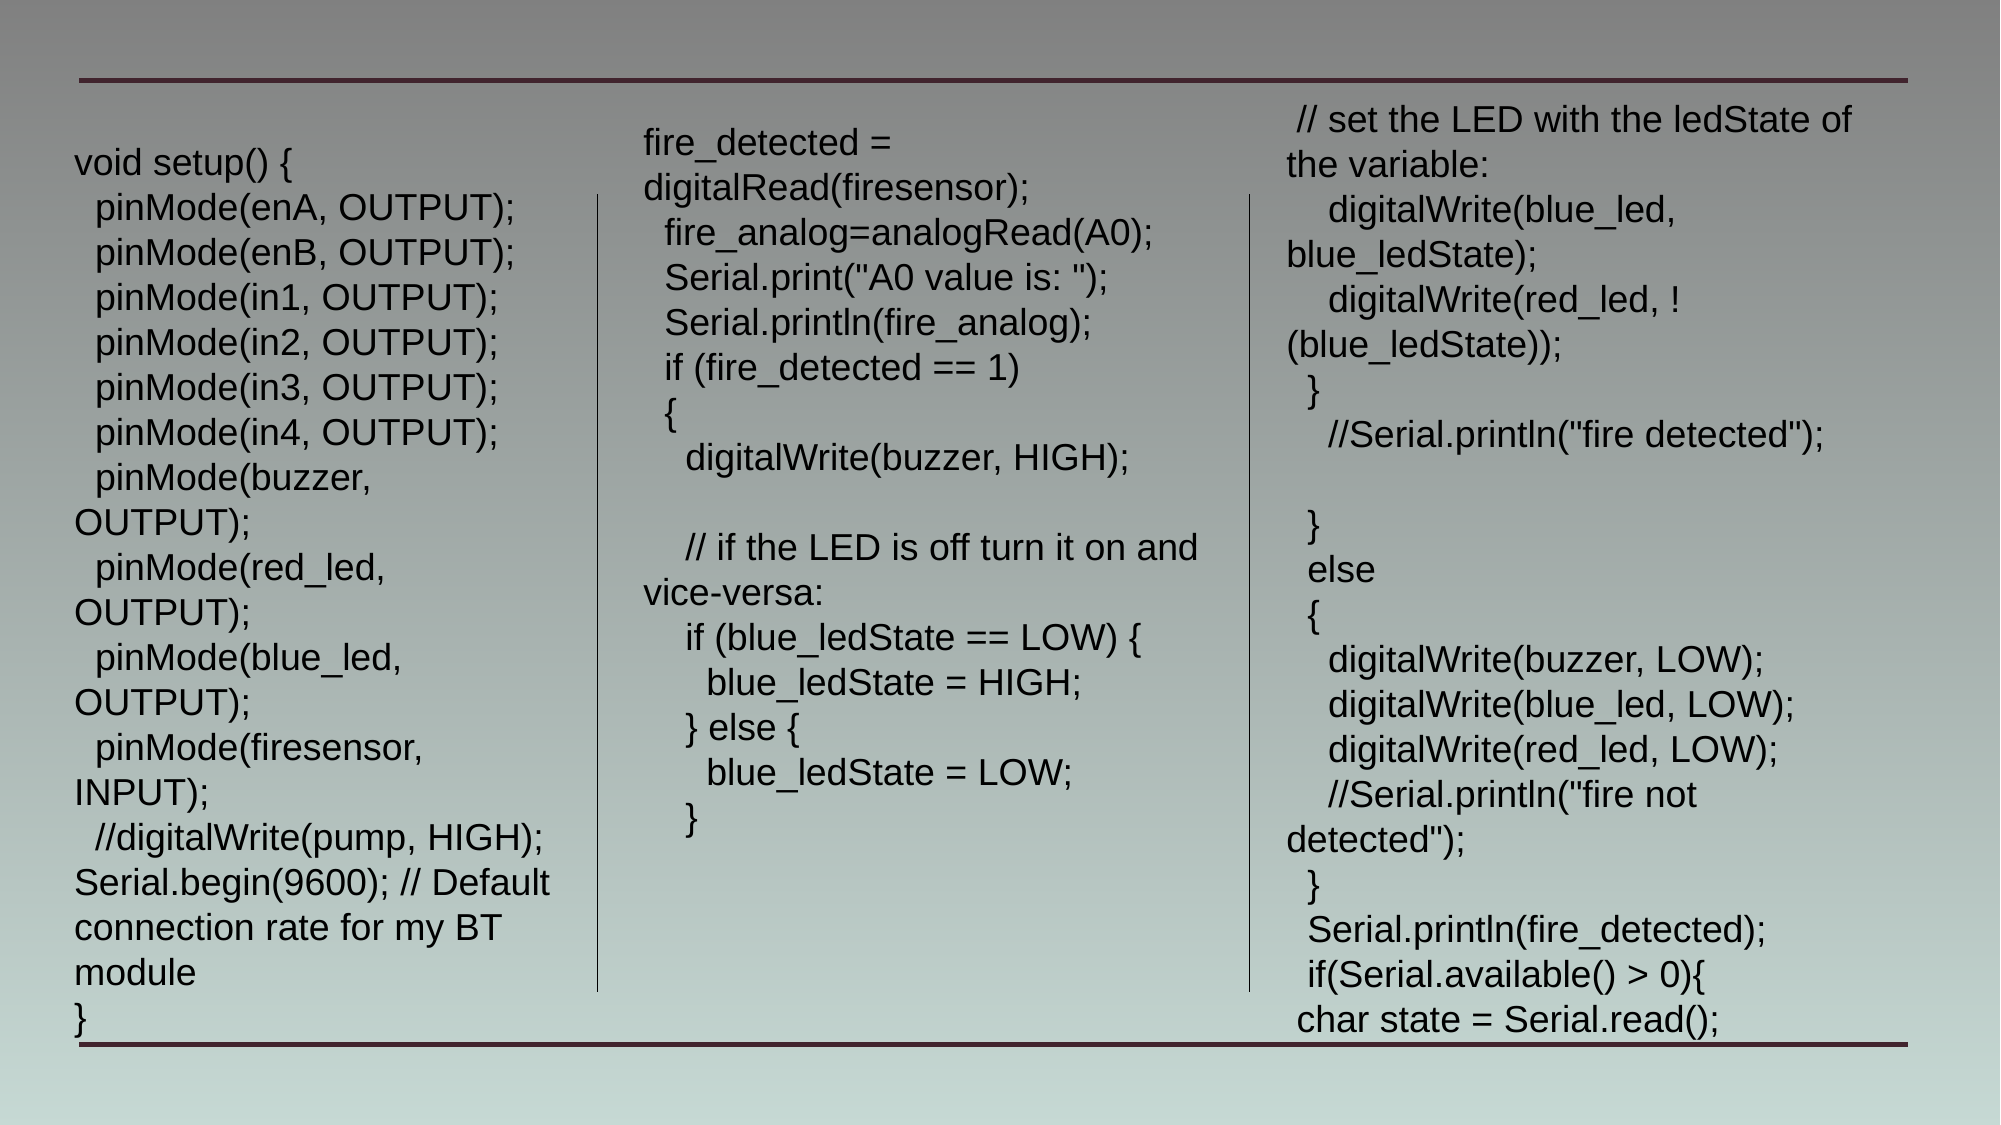

// set the LED with the ledState of the variable:
    digitalWrite(blue_led, blue_ledState);
    digitalWrite(red_led, !(blue_ledState));
  }
    //Serial.println("fire detected");

  }
  else
  {
    digitalWrite(buzzer, LOW);
    digitalWrite(blue_led, LOW);
    digitalWrite(red_led, LOW);
    //Serial.println("fire not detected");
  }
  Serial.println(fire_detected);
  if(Serial.available() > 0){
 char state = Serial.read();
fire_detected = digitalRead(firesensor);
  fire_analog=analogRead(A0);
  Serial.print("A0 value is: ");
  Serial.println(fire_analog);
  if (fire_detected == 1)
  {
    digitalWrite(buzzer, HIGH);

    // if the LED is off turn it on and vice-versa:
    if (blue_ledState == LOW) {
      blue_ledState = HIGH;
    } else {
      blue_ledState = LOW;
    }

void setup() {
  pinMode(enA, OUTPUT);
  pinMode(enB, OUTPUT);
  pinMode(in1, OUTPUT);
  pinMode(in2, OUTPUT);
  pinMode(in3, OUTPUT);
  pinMode(in4, OUTPUT);
  pinMode(buzzer, OUTPUT);
  pinMode(red_led, OUTPUT);
  pinMode(blue_led, OUTPUT);
  pinMode(firesensor, INPUT);
  //digitalWrite(pump, HIGH);
Serial.begin(9600); // Default connection rate for my BT module
}